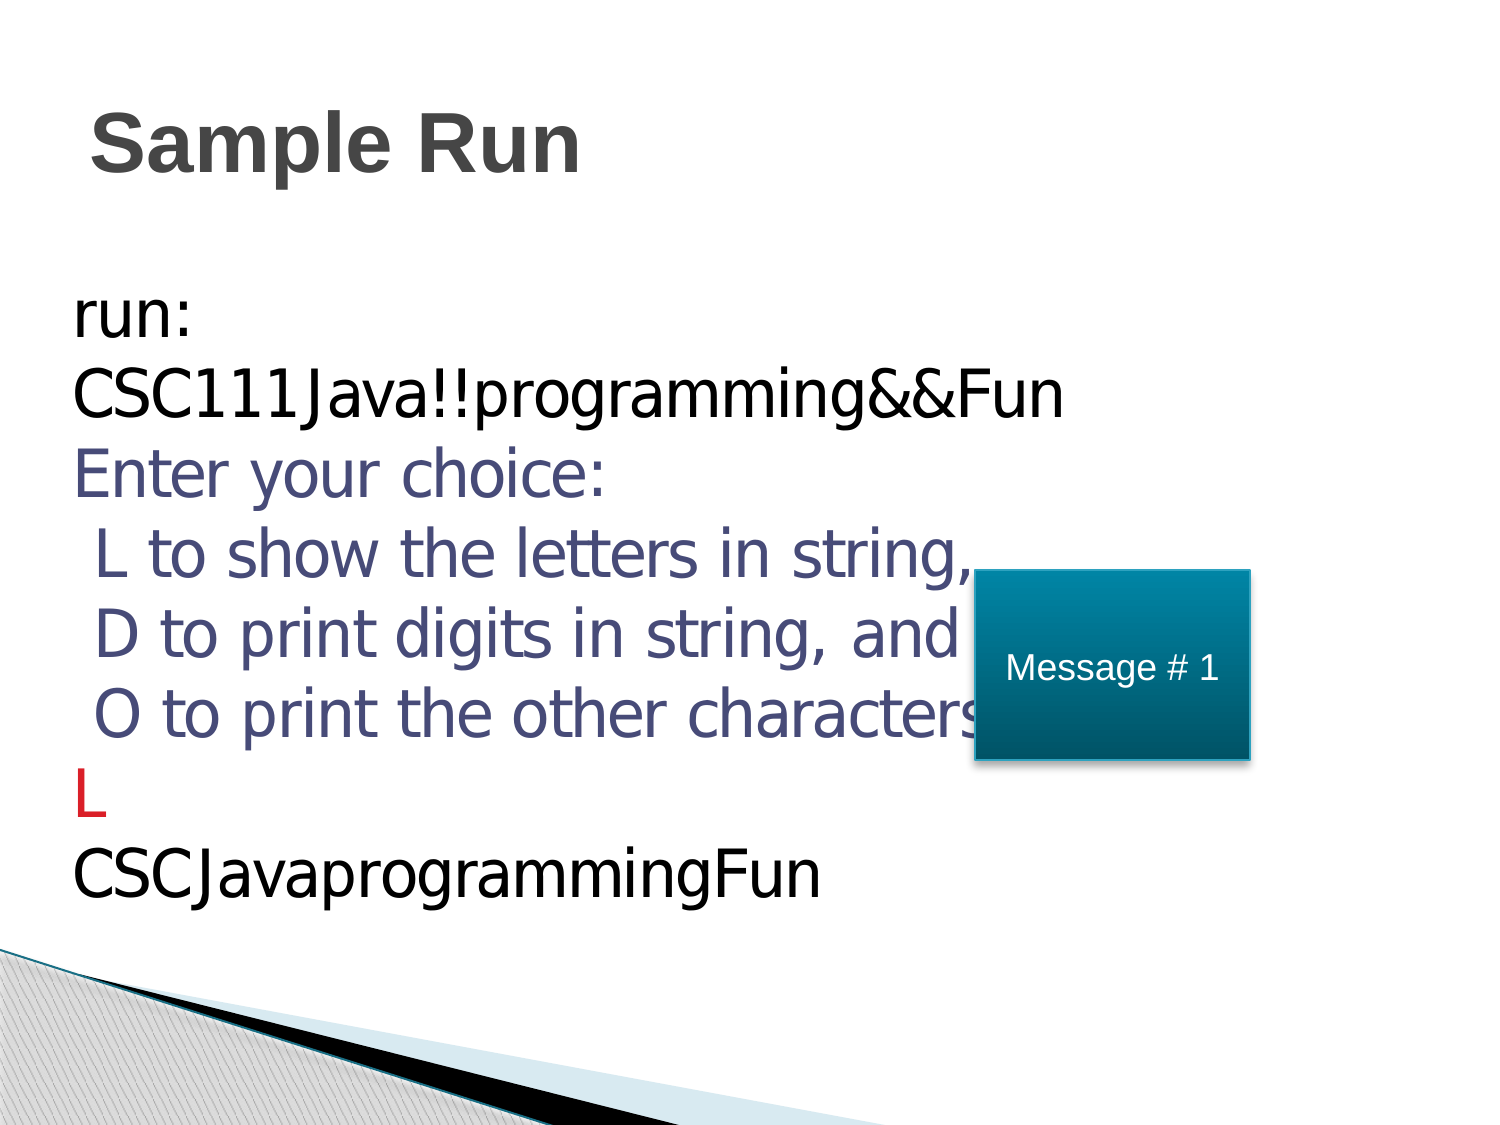

# Sample Run
run:
CSC111Java!!programming&&Fun
Enter your choice:
 L to show the letters in string,
 D to print digits in string, and
 O to print the other characters
L
CSCJavaprogrammingFun

Message # 1